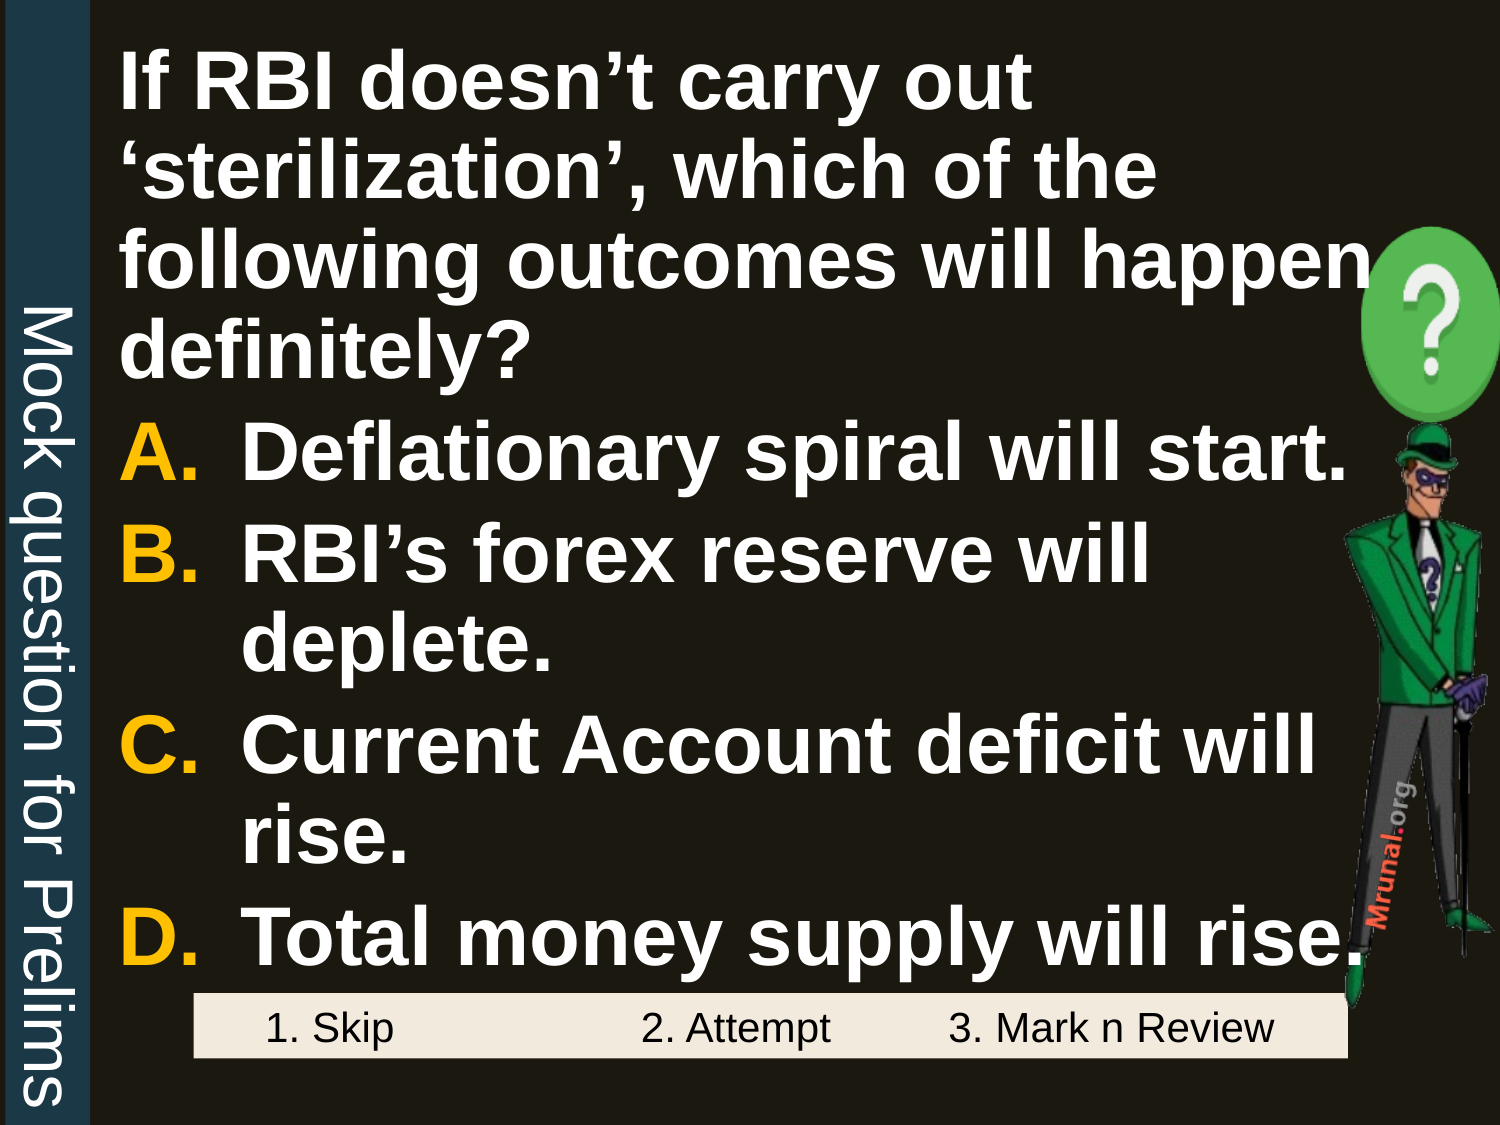

Mock question for Prelims
If RBI doesn’t carry out ‘sterilization’, which of the following outcomes will happen definitely?
Deflationary spiral will start.
RBI’s forex reserve will deplete.
Current Account deficit will rise.
Total money supply will rise.